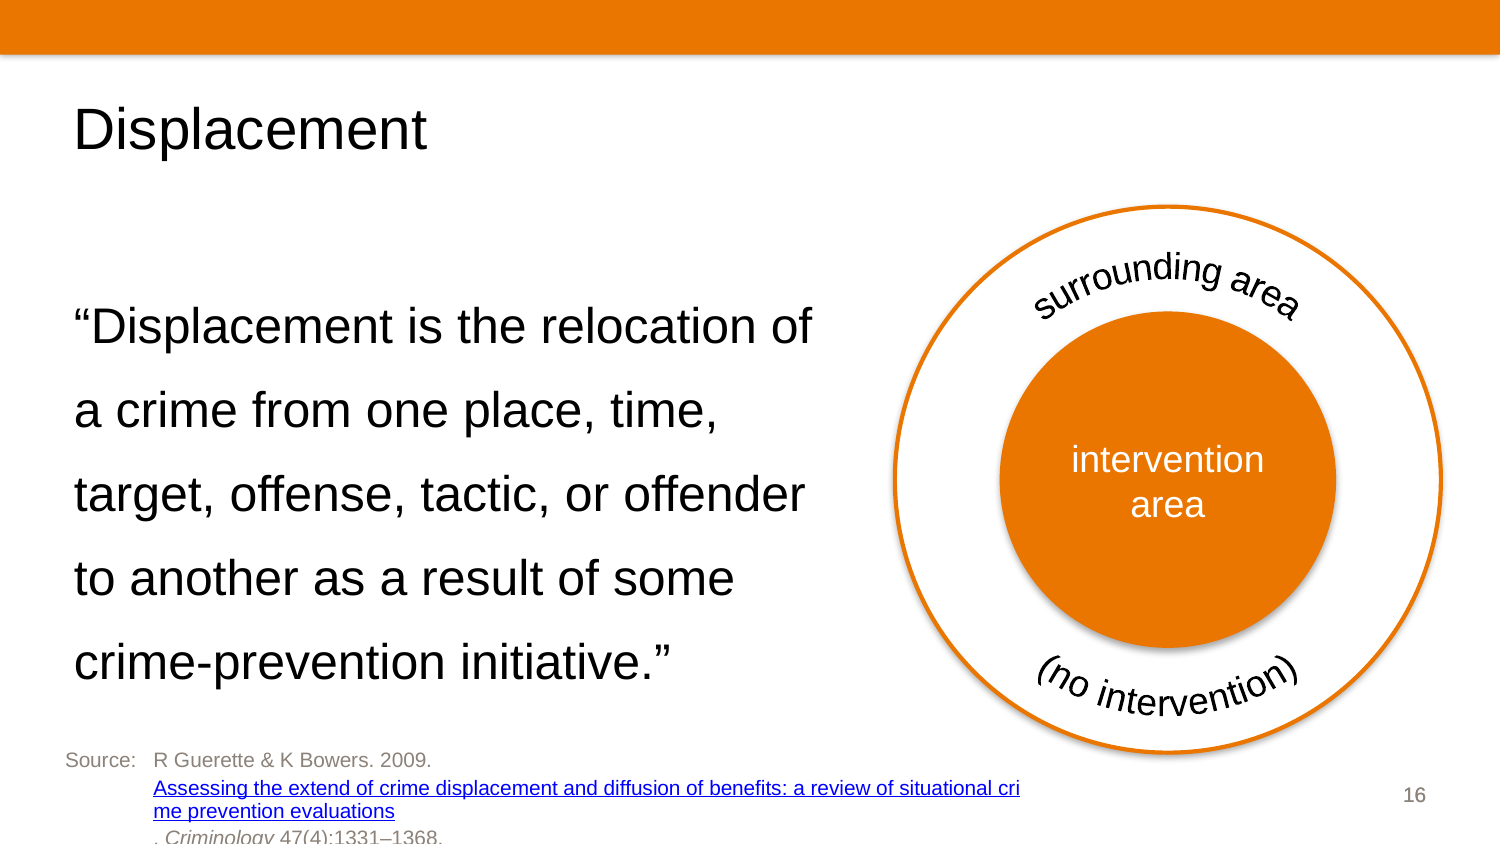

# Displacement

surrounding area
(no intervention)
intervention area
“Displacement is the relocation of a crime from one place, time, target, offense, tactic, or offender to another as a result of some crime-prevention initiative.”
Source:	R Guerette & K Bowers. 2009. Assessing the extend of crime displacement and diffusion of benefits: a review of situational crime prevention evaluations. Criminology 47(4):1331–1368.